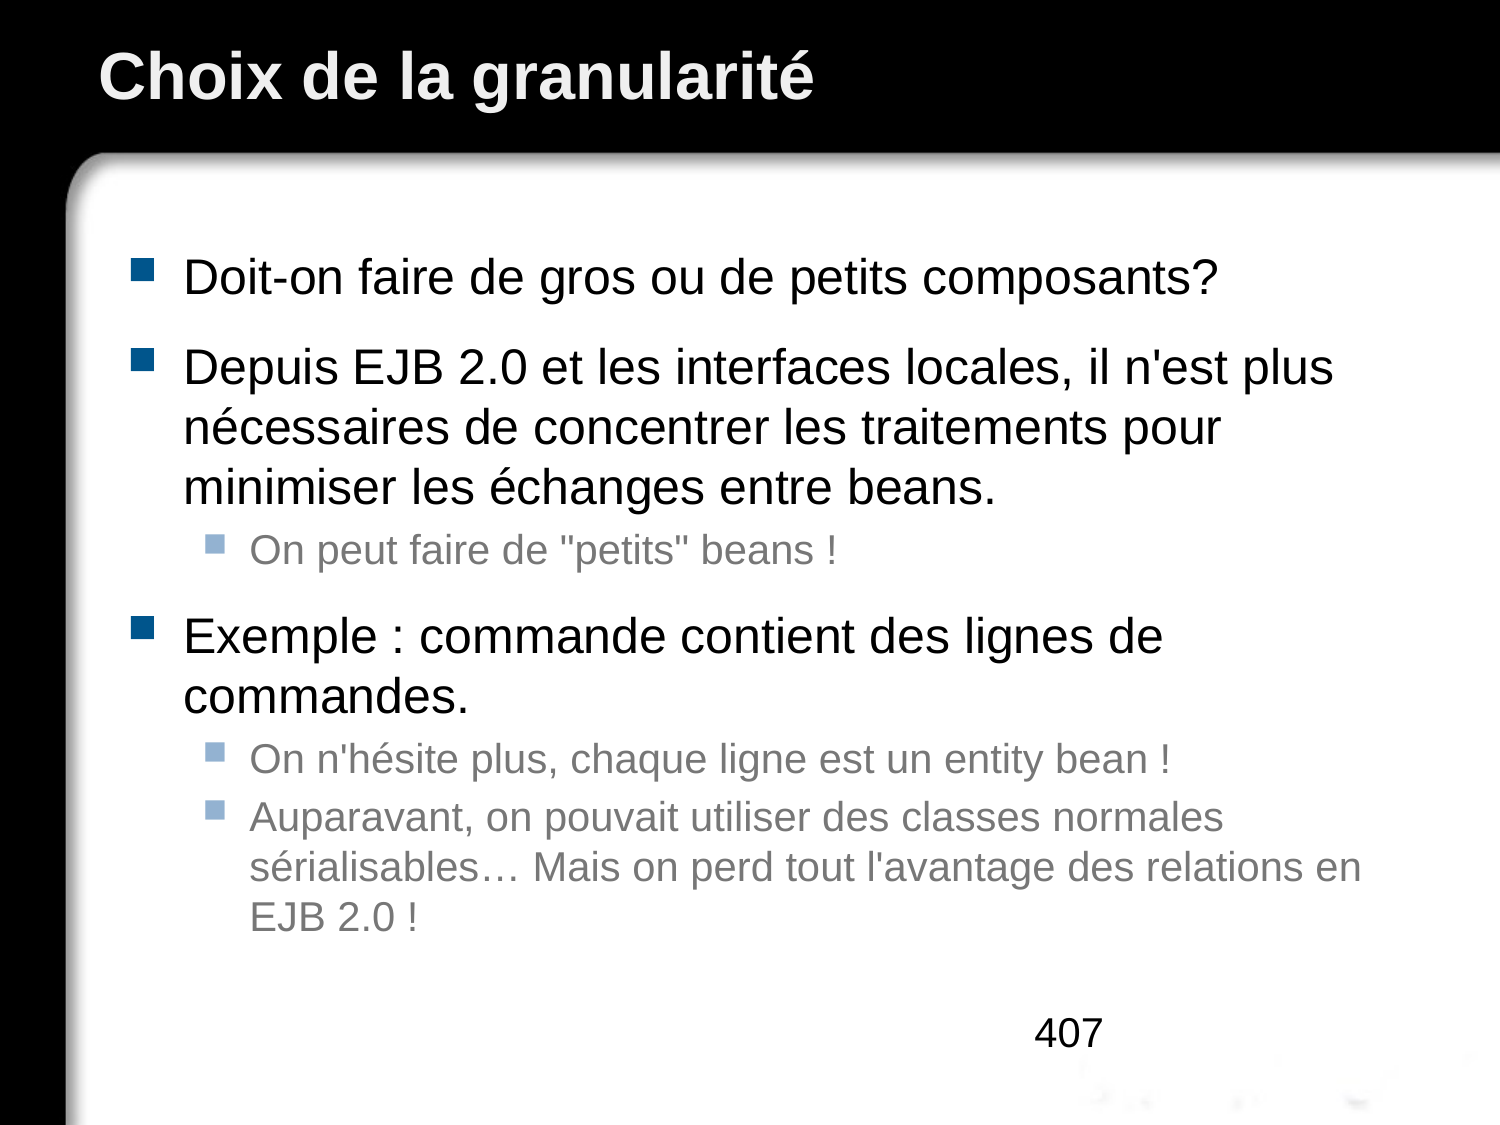

# Choix de la granularité
Doit-on faire de gros ou de petits composants?
Depuis EJB 2.0 et les interfaces locales, il n'est plus nécessaires de concentrer les traitements pour minimiser les échanges entre beans.
On peut faire de "petits" beans !
Exemple : commande contient des lignes de commandes.
On n'hésite plus, chaque ligne est un entity bean !
Auparavant, on pouvait utiliser des classes normales sérialisables… Mais on perd tout l'avantage des relations en EJB 2.0 !